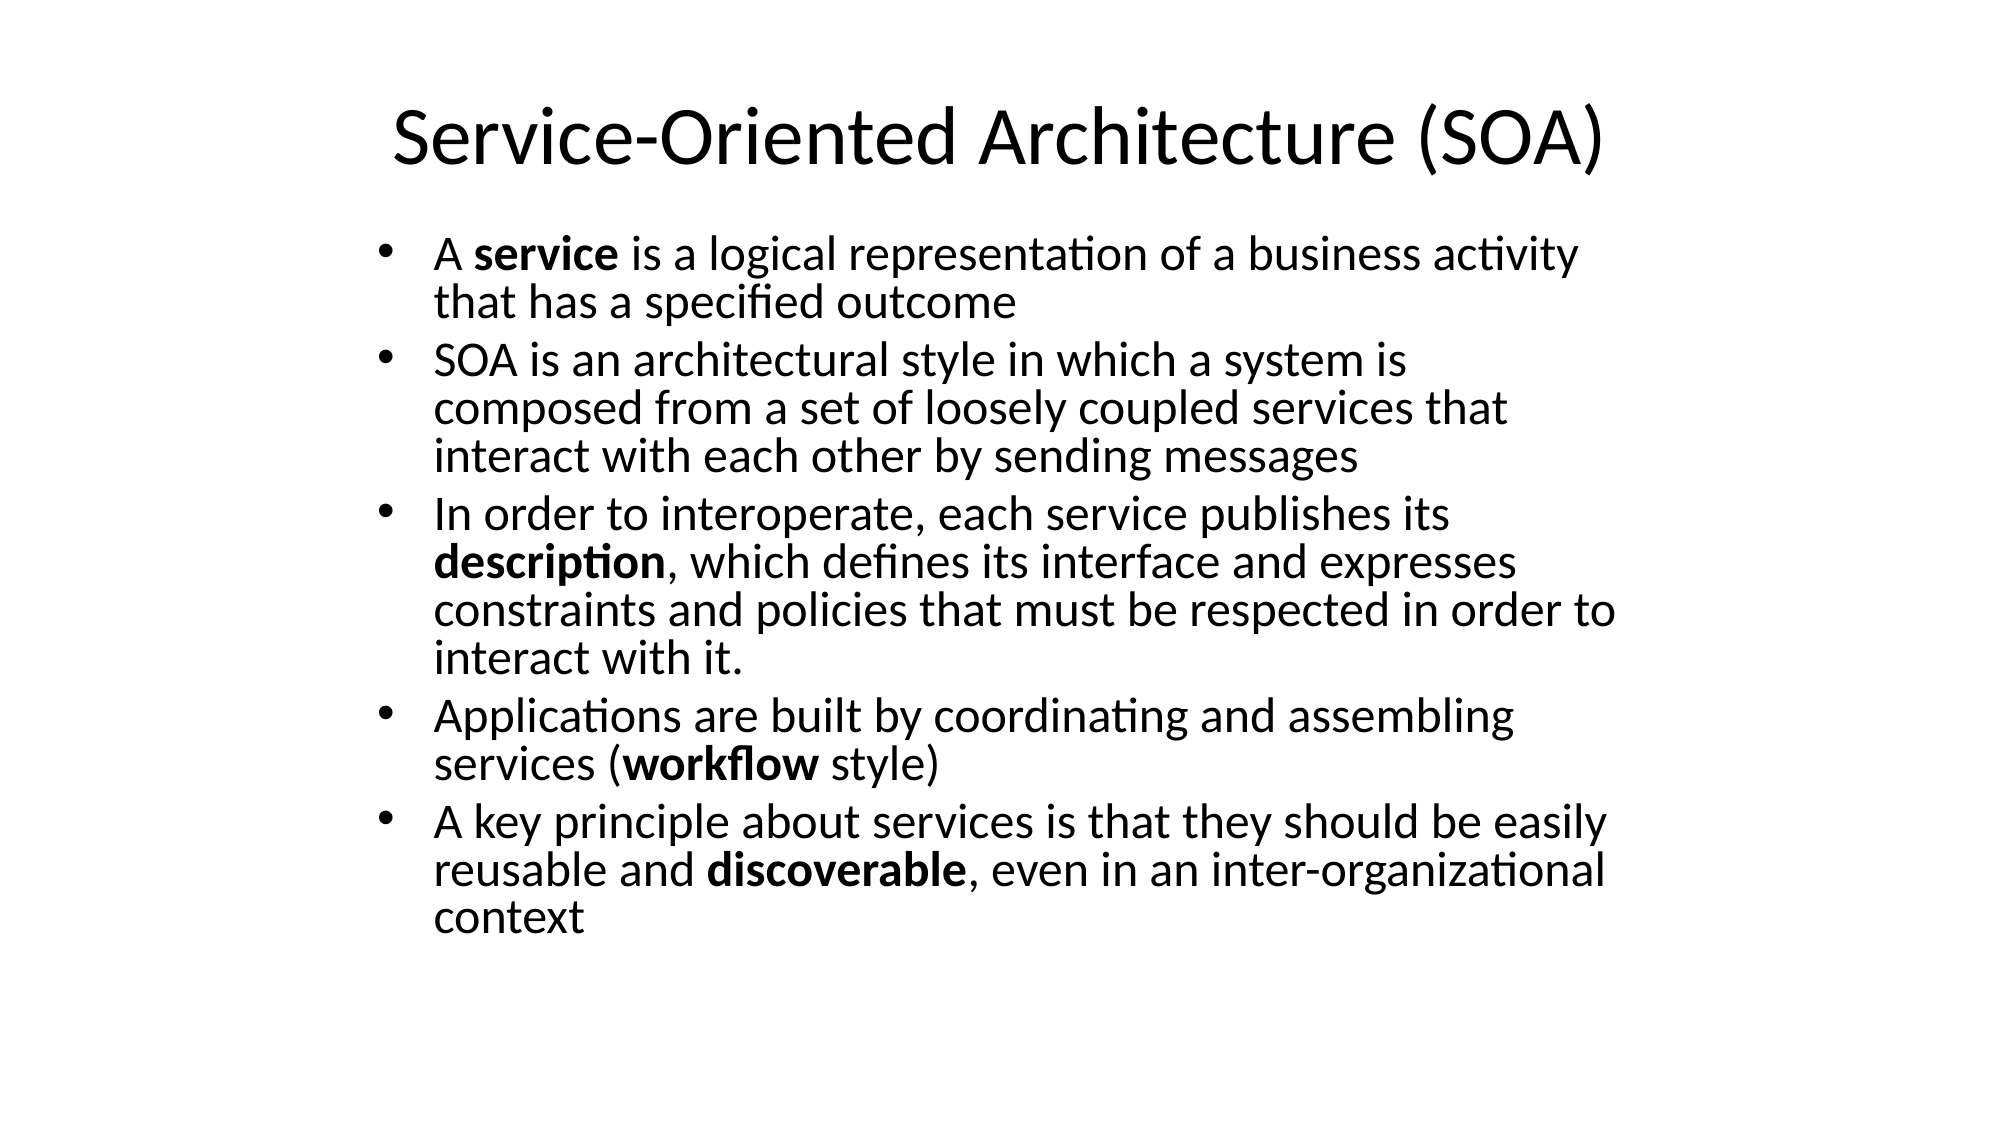

Service-Oriented Architecture (SOA)
A service is a logical representation of a business activity that has a specified outcome
SOA is an architectural style in which a system is composed from a set of loosely coupled services that interact with each other by sending messages
In order to interoperate, each service publishes its description, which defines its interface and expresses constraints and policies that must be respected in order to interact with it.
Applications are built by coordinating and assembling services (workflow style)
A key principle about services is that they should be easily reusable and discoverable, even in an inter-organizational context